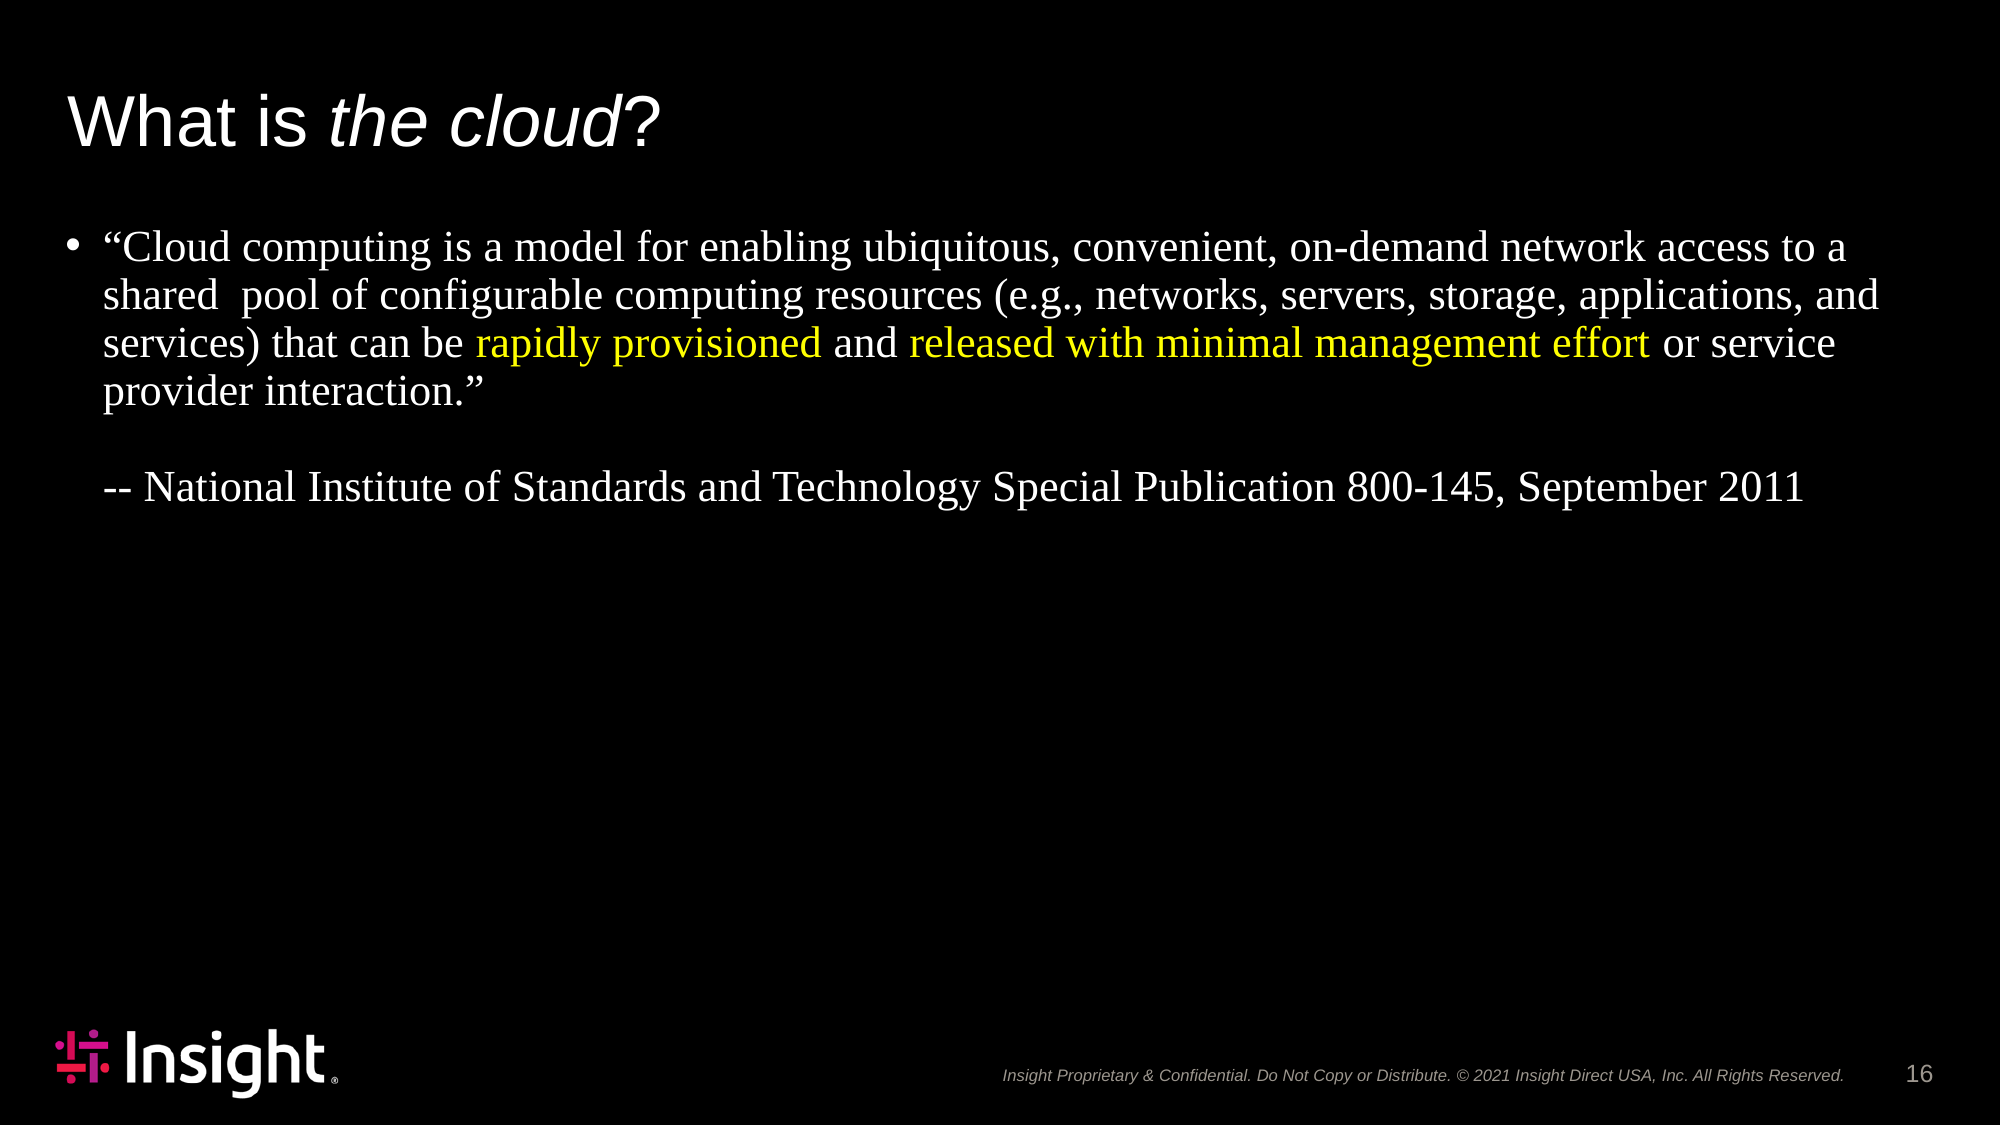

# What is the cloud?
“Cloud computing is a model for enabling ubiquitous, convenient, on-demand network access to a shared  pool of configurable computing resources (e.g., networks, servers, storage, applications, and services) that can be rapidly provisioned and released with minimal management effort or service provider interaction.”
-- National Institute of Standards and Technology Special Publication 800-145, September 2011